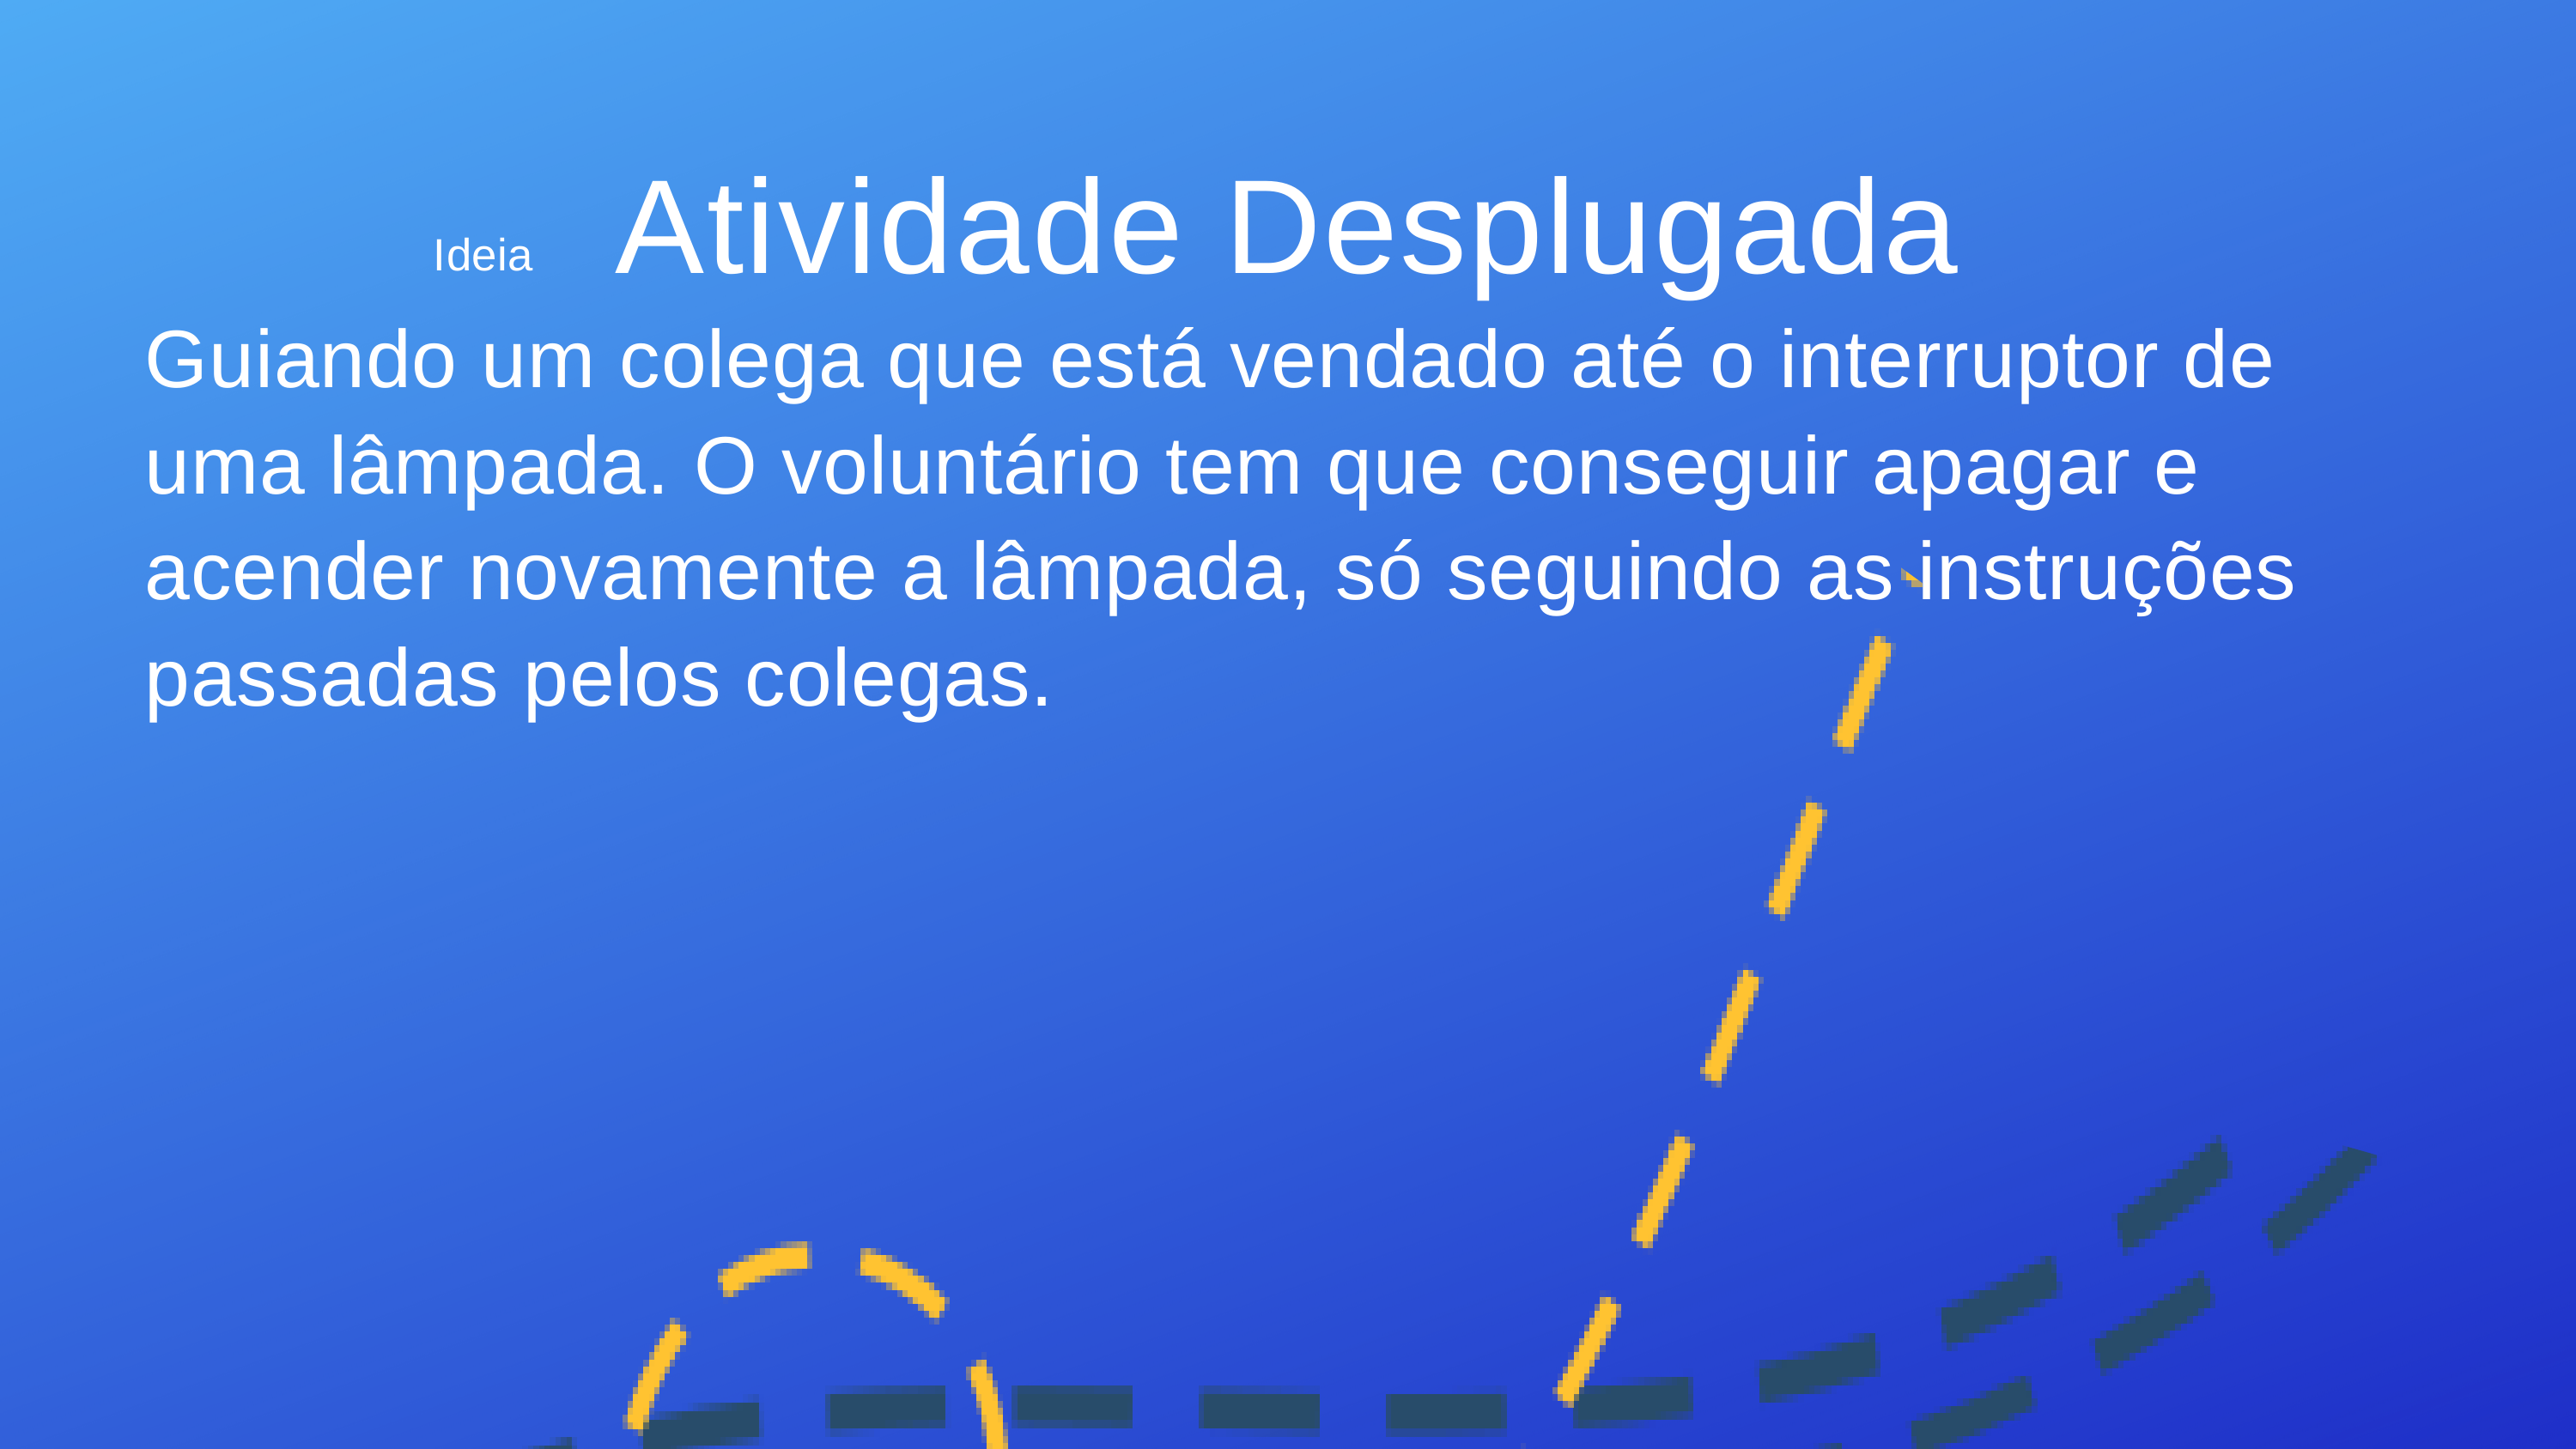

Atividade Desplugada
Ideia
Guiando um colega que está vendado até o interruptor de uma lâmpada. O voluntário tem que conseguir apagar e acender novamente a lâmpada, só seguindo as instruções passadas pelos colegas.